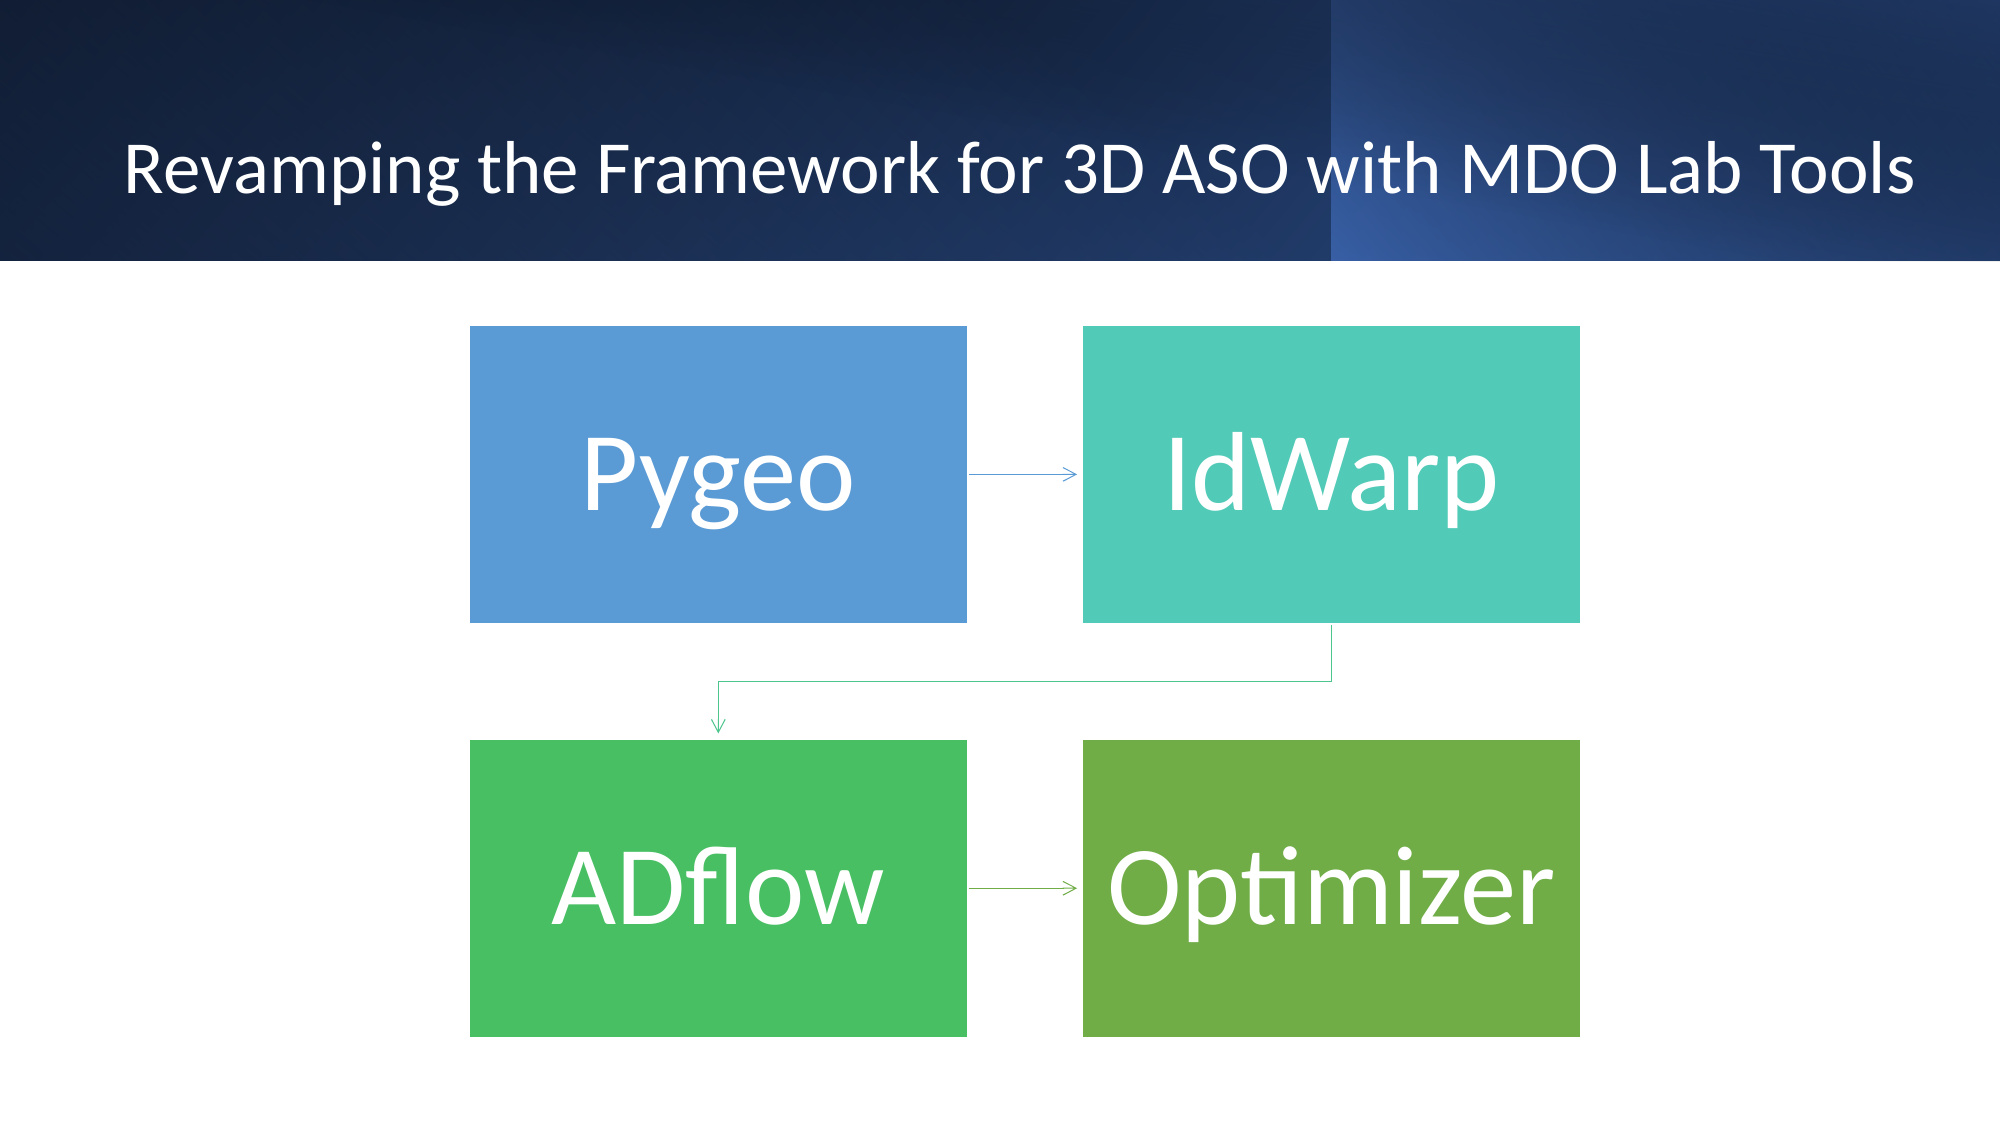

# Revamping the Framework for 3D ASO with MDO Lab Tools

Pygeo

IdWarp

ADflow
Optimizer
25